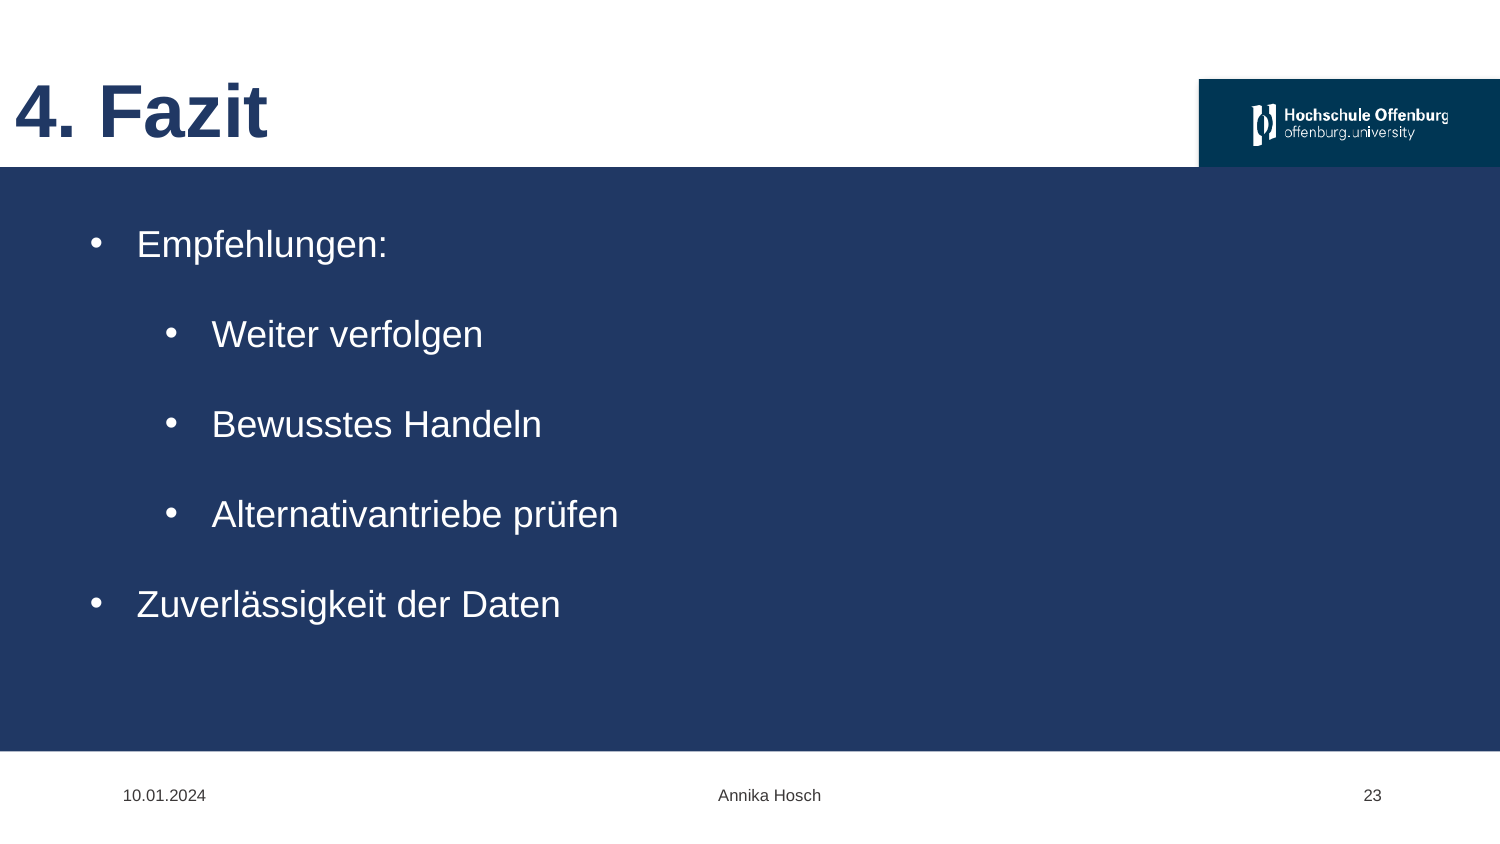

# 4. Fazit

Empfehlungen:

Weiter verfolgen

Bewusstes Handeln

Alternativantriebe prüfen

Zuverlässigkeit der Daten
 10.01.2024				Annika Hosch
23